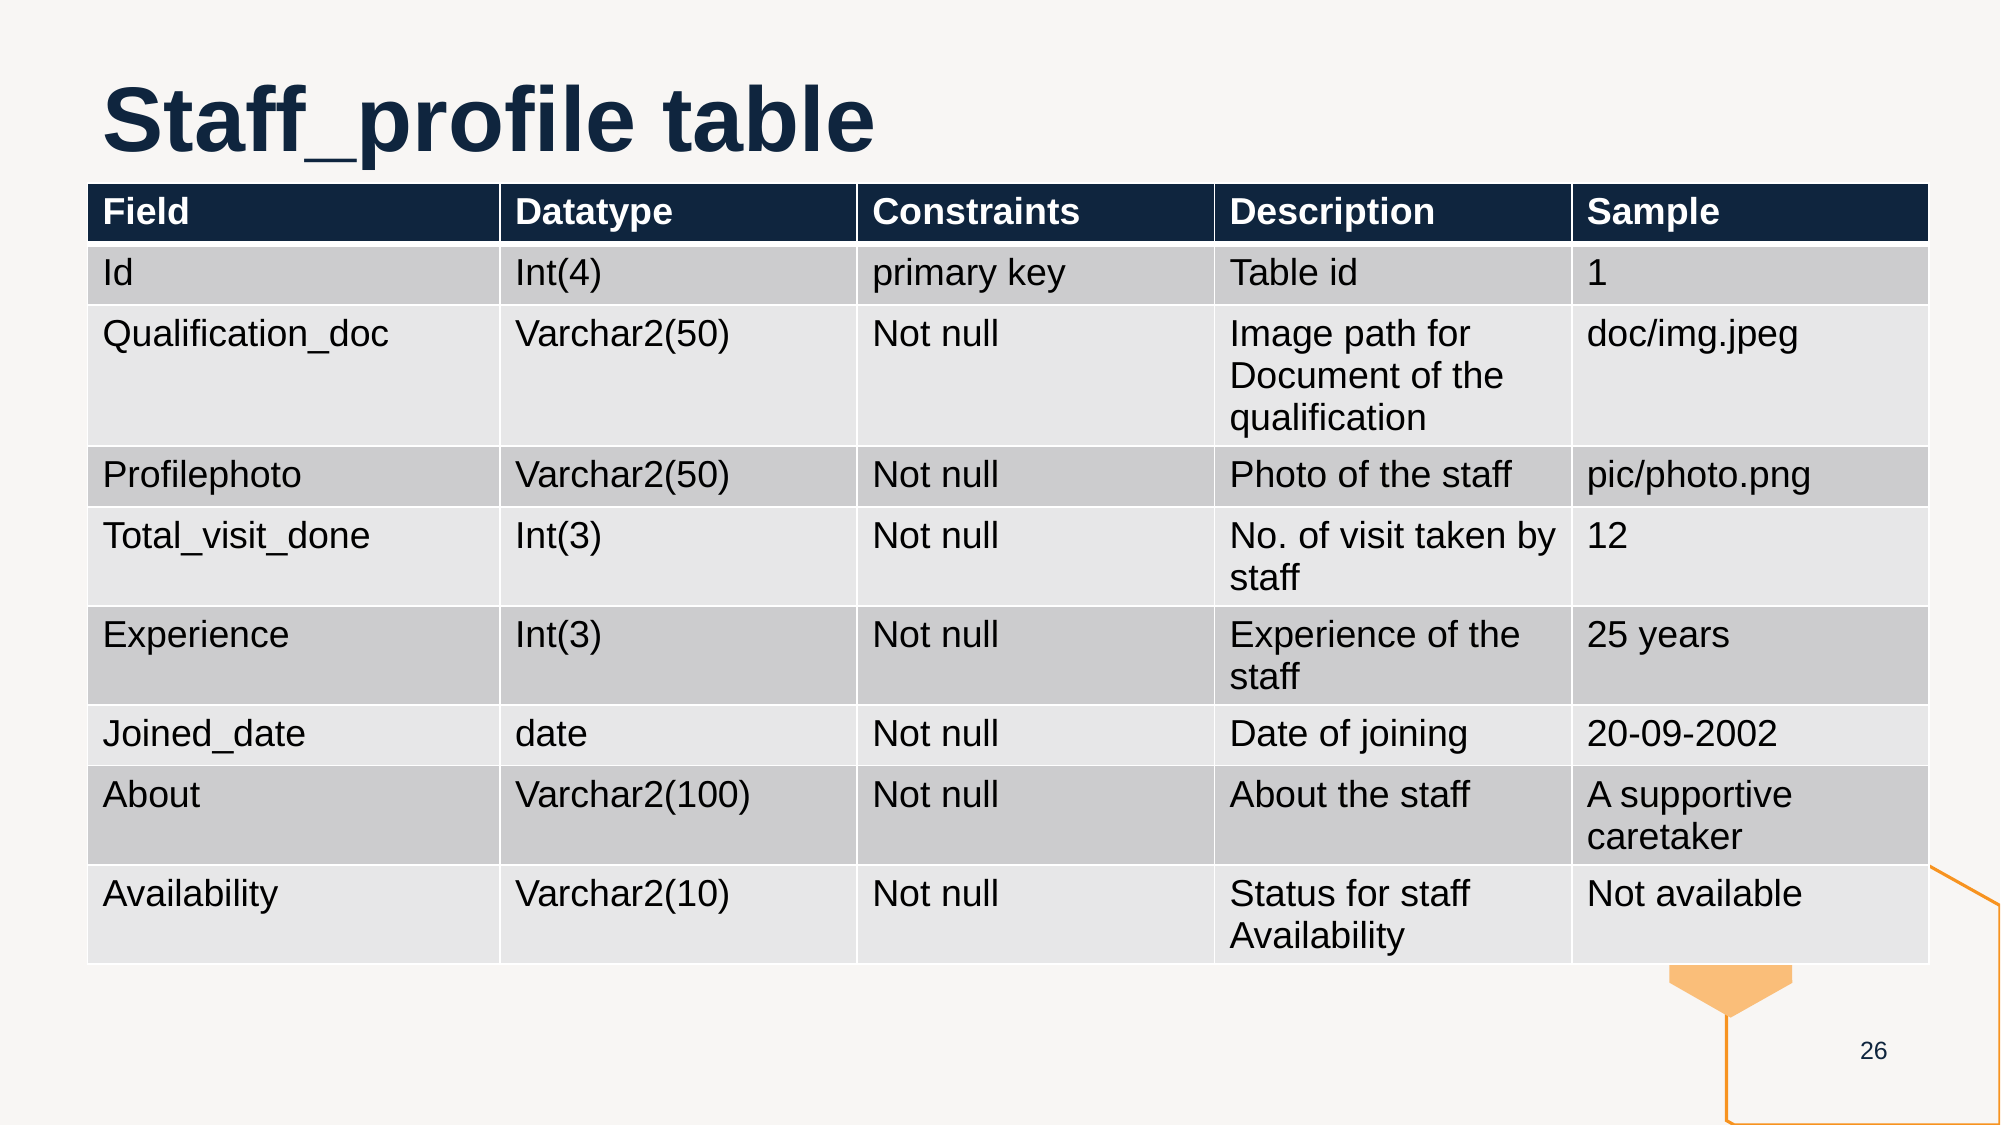

# Staff_profile table
| Field | Datatype | Constraints | Description | Sample |
| --- | --- | --- | --- | --- |
| Id | Int(4) | primary key | Table id | 1 |
| Qualification\_doc | Varchar2(50) | Not null | Image path for Document of the qualification | doc/img.jpeg |
| Profilephoto | Varchar2(50) | Not null | Photo of the staff | pic/photo.png |
| Total\_visit\_done | Int(3) | Not null | No. of visit taken by staff | 12 |
| Experience | Int(3) | Not null | Experience of the staff | 25 years |
| Joined\_date | date | Not null | Date of joining | 20-09-2002 |
| About | Varchar2(100) | Not null | About the staff | A supportive caretaker |
| Availability | Varchar2(10) | Not null | Status for staff Availability | Not available |
26